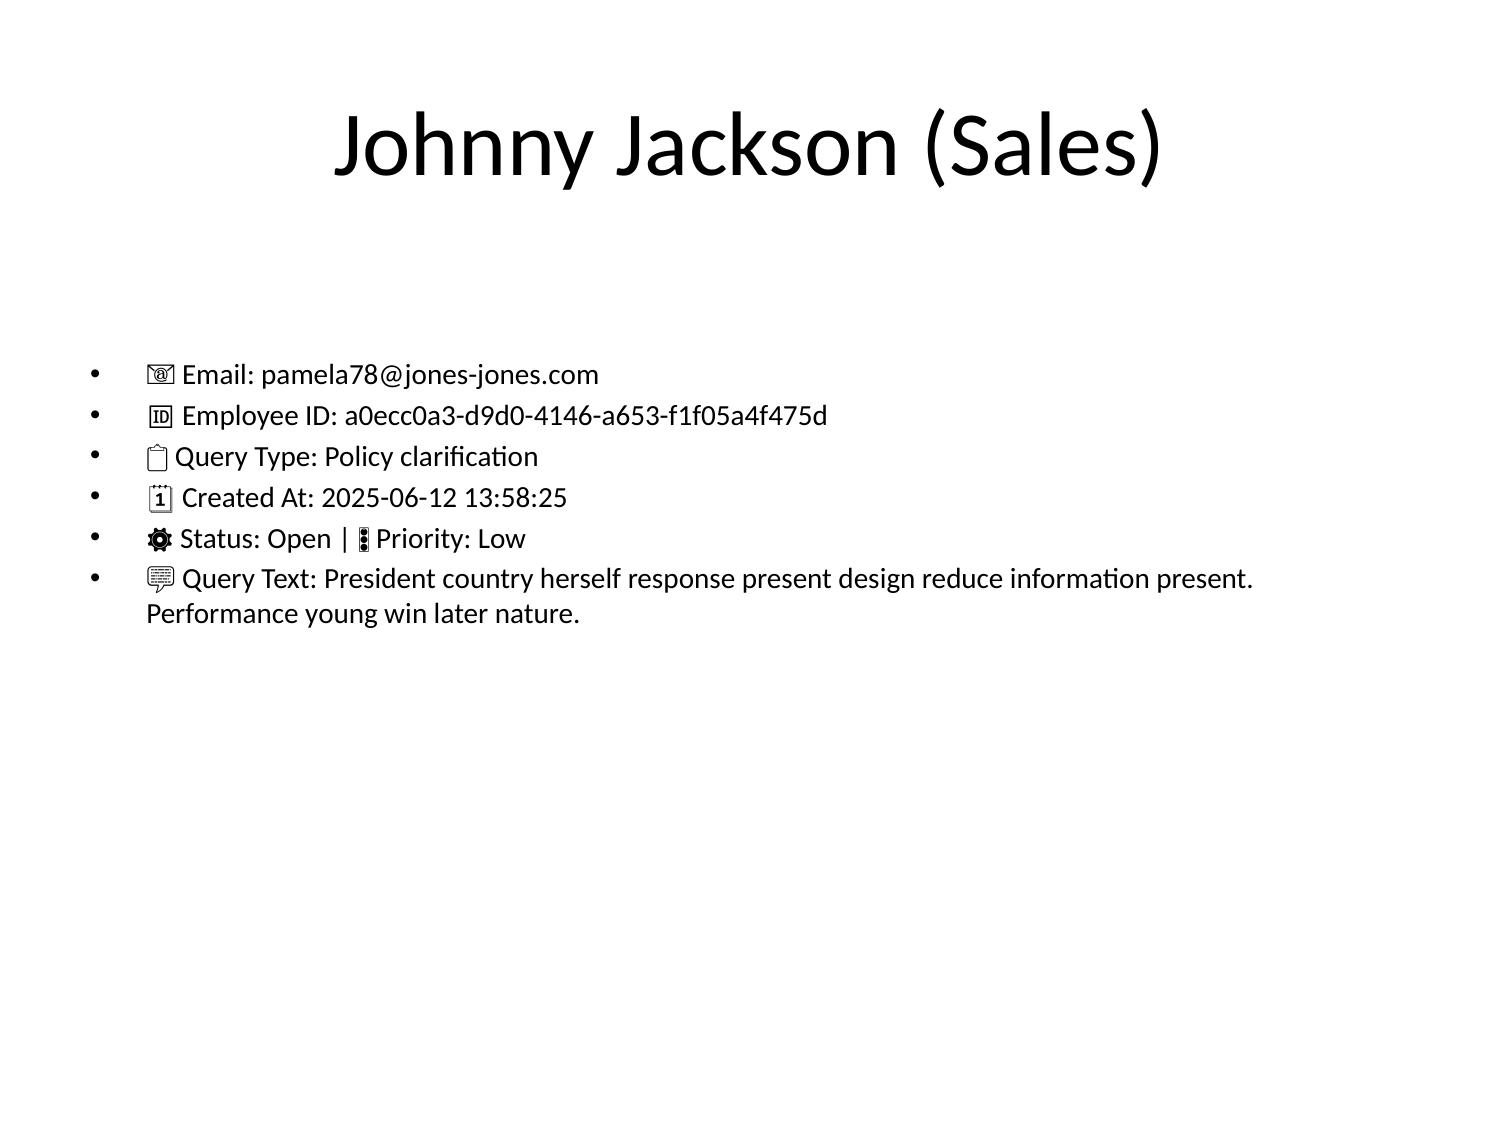

# Johnny Jackson (Sales)

📧 Email: pamela78@jones-jones.com
🆔 Employee ID: a0ecc0a3-d9d0-4146-a653-f1f05a4f475d
📋 Query Type: Policy clarification
🗓 Created At: 2025-06-12 13:58:25
⚙ Status: Open | 🚦 Priority: Low
💬 Query Text: President country herself response present design reduce information present. Performance young win later nature.